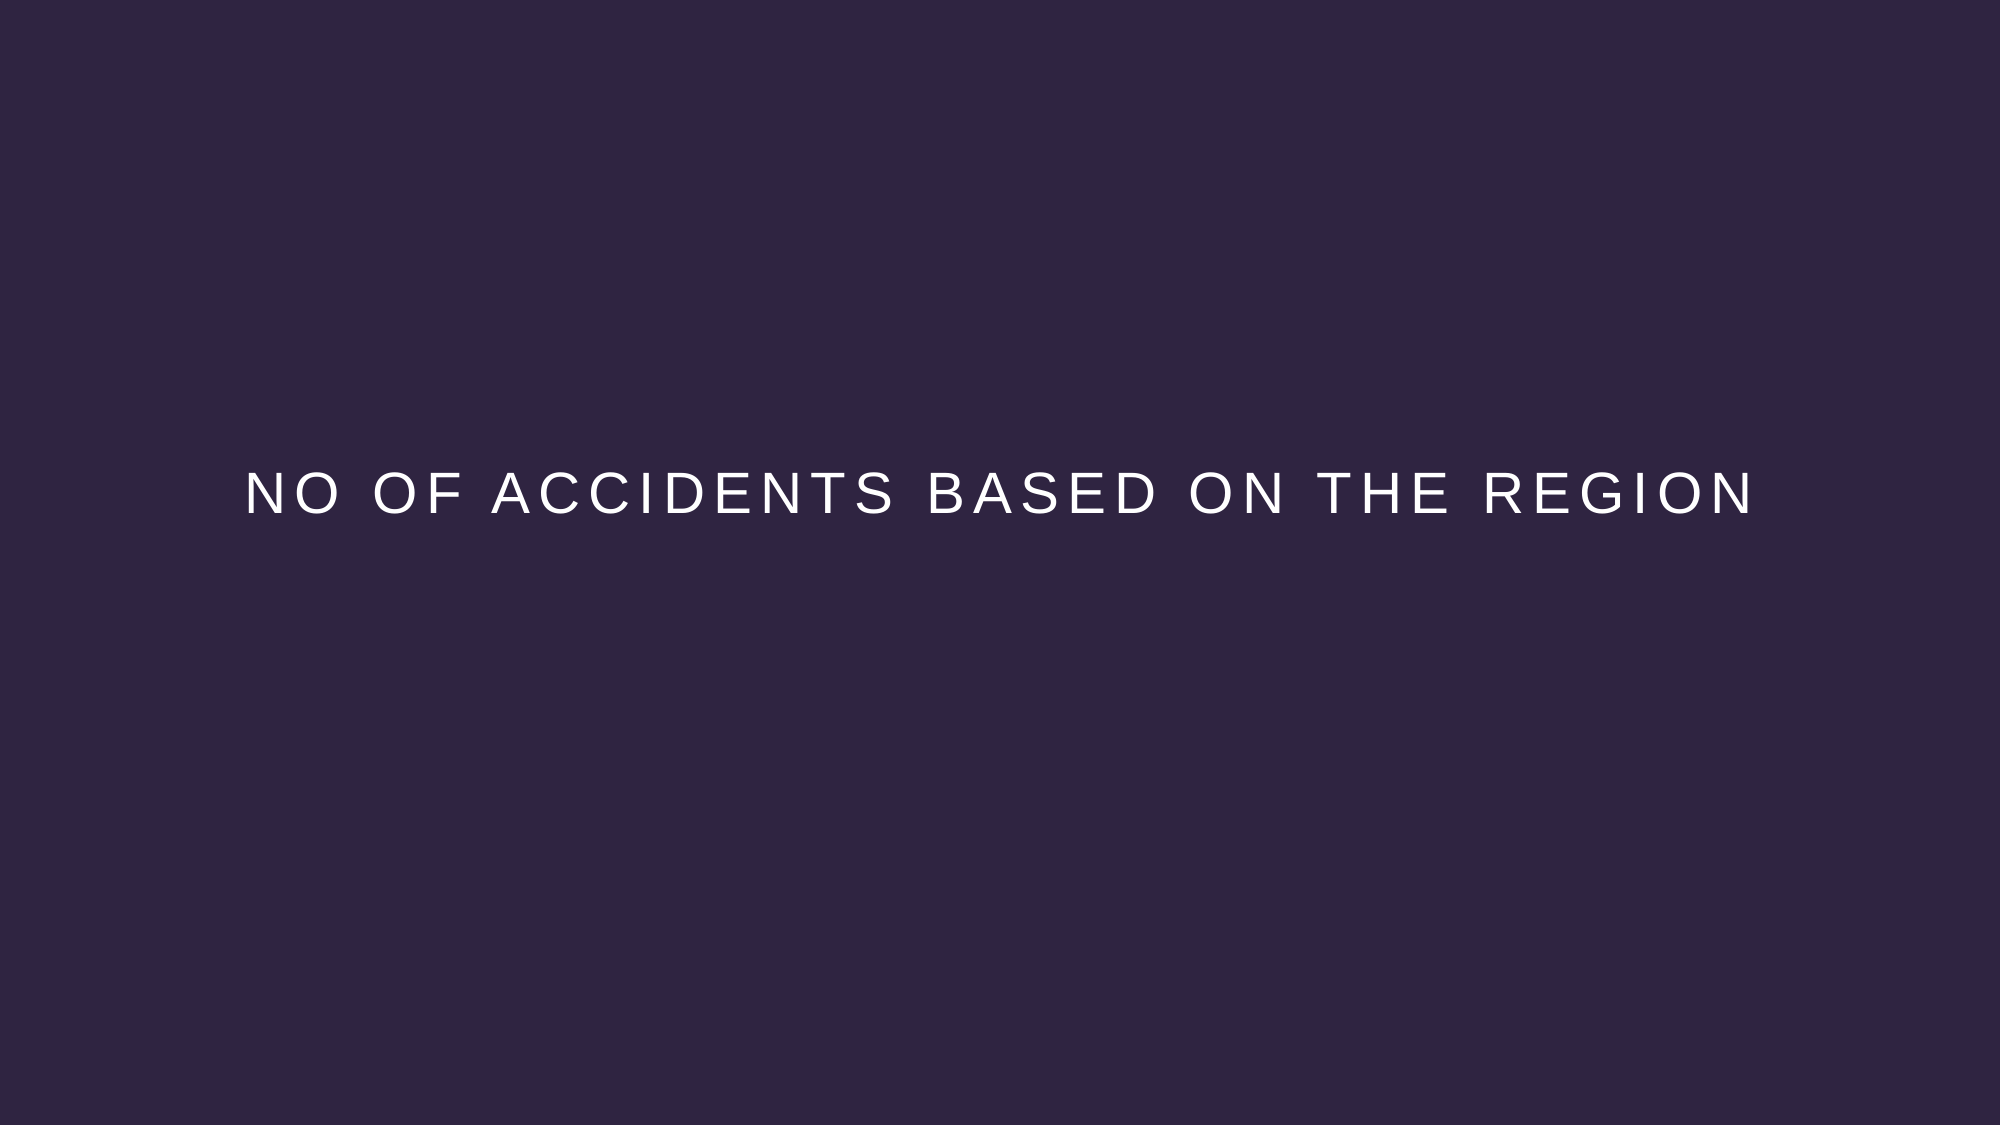

# No of accidents based on the region